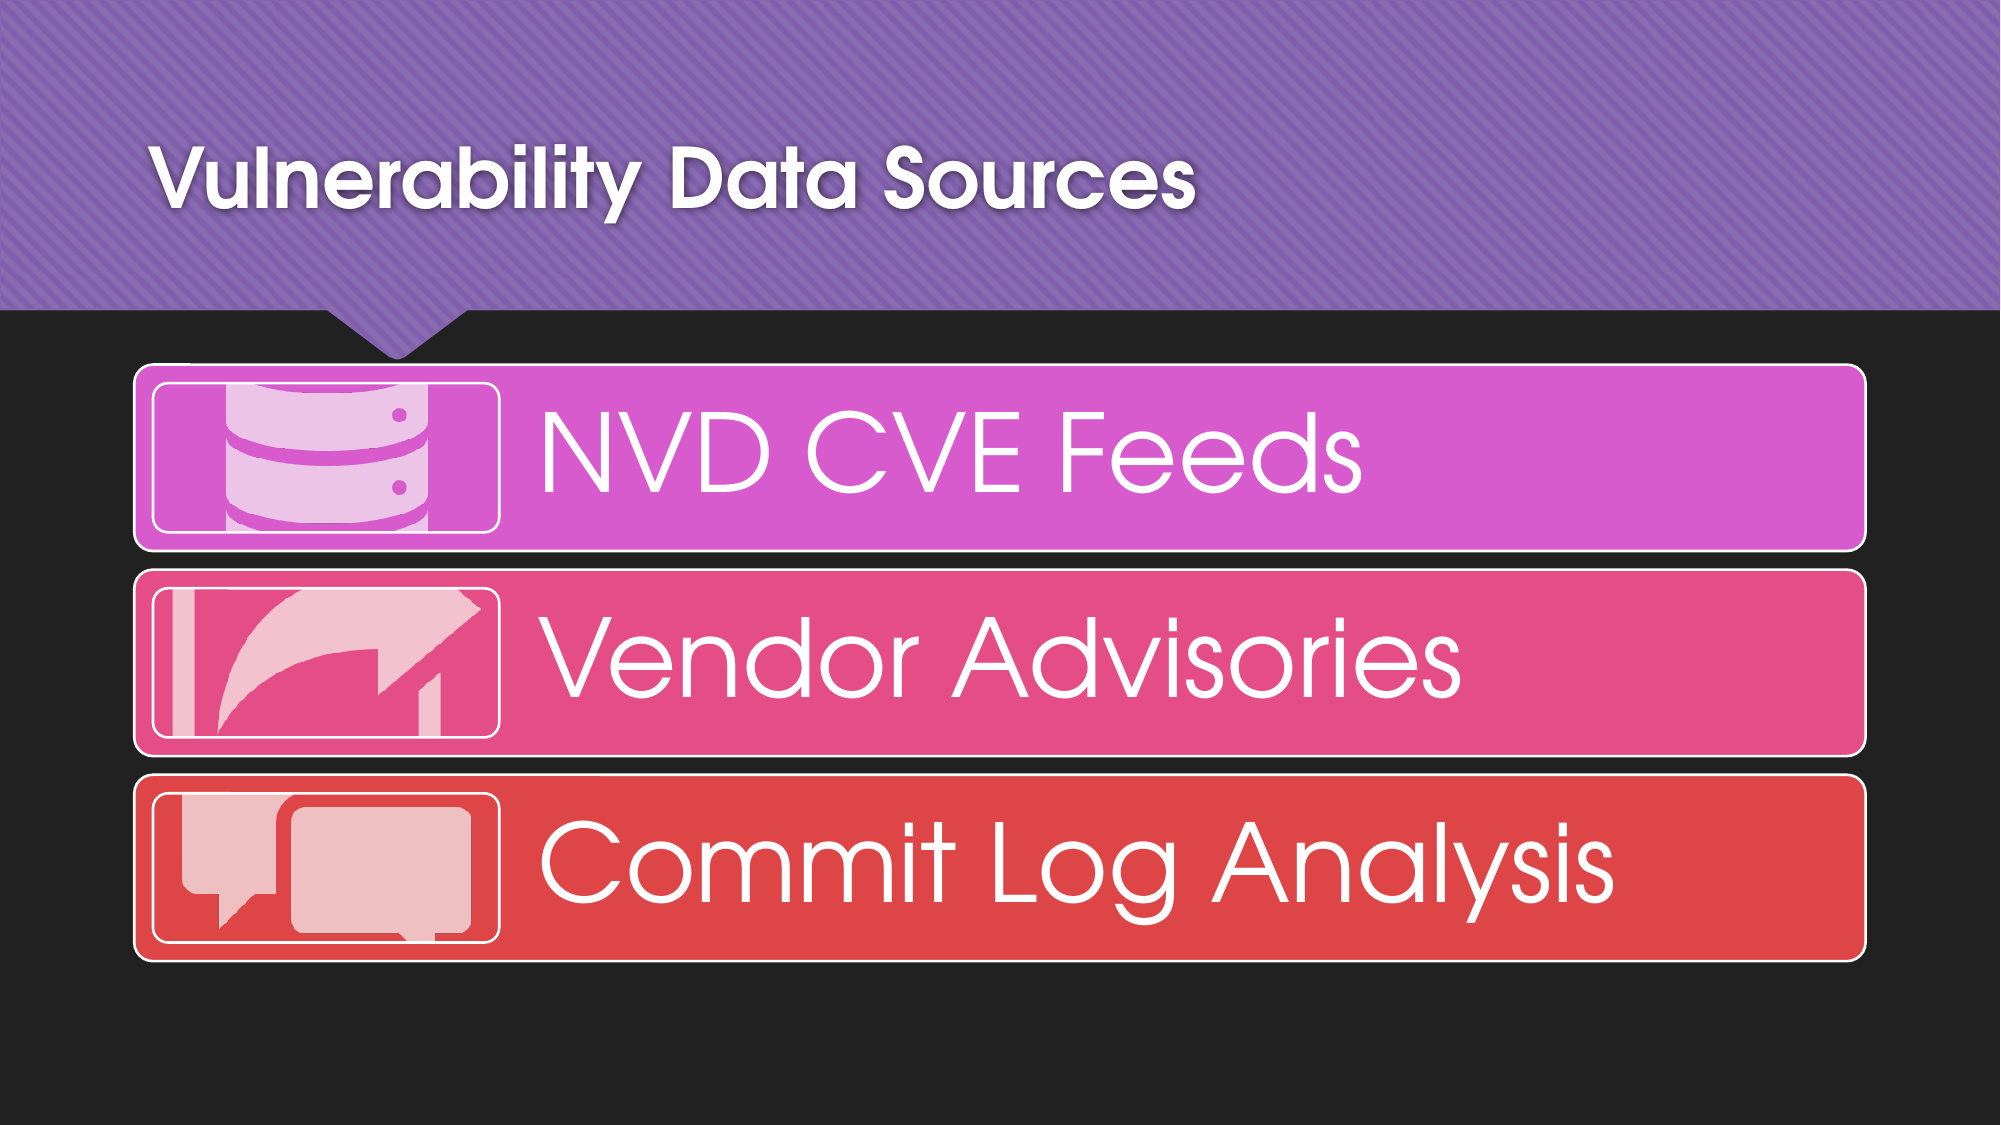

# Vulnerability Data Sources
NVD CVE Feeds
Vendor Advisories
Commit Log Analysis